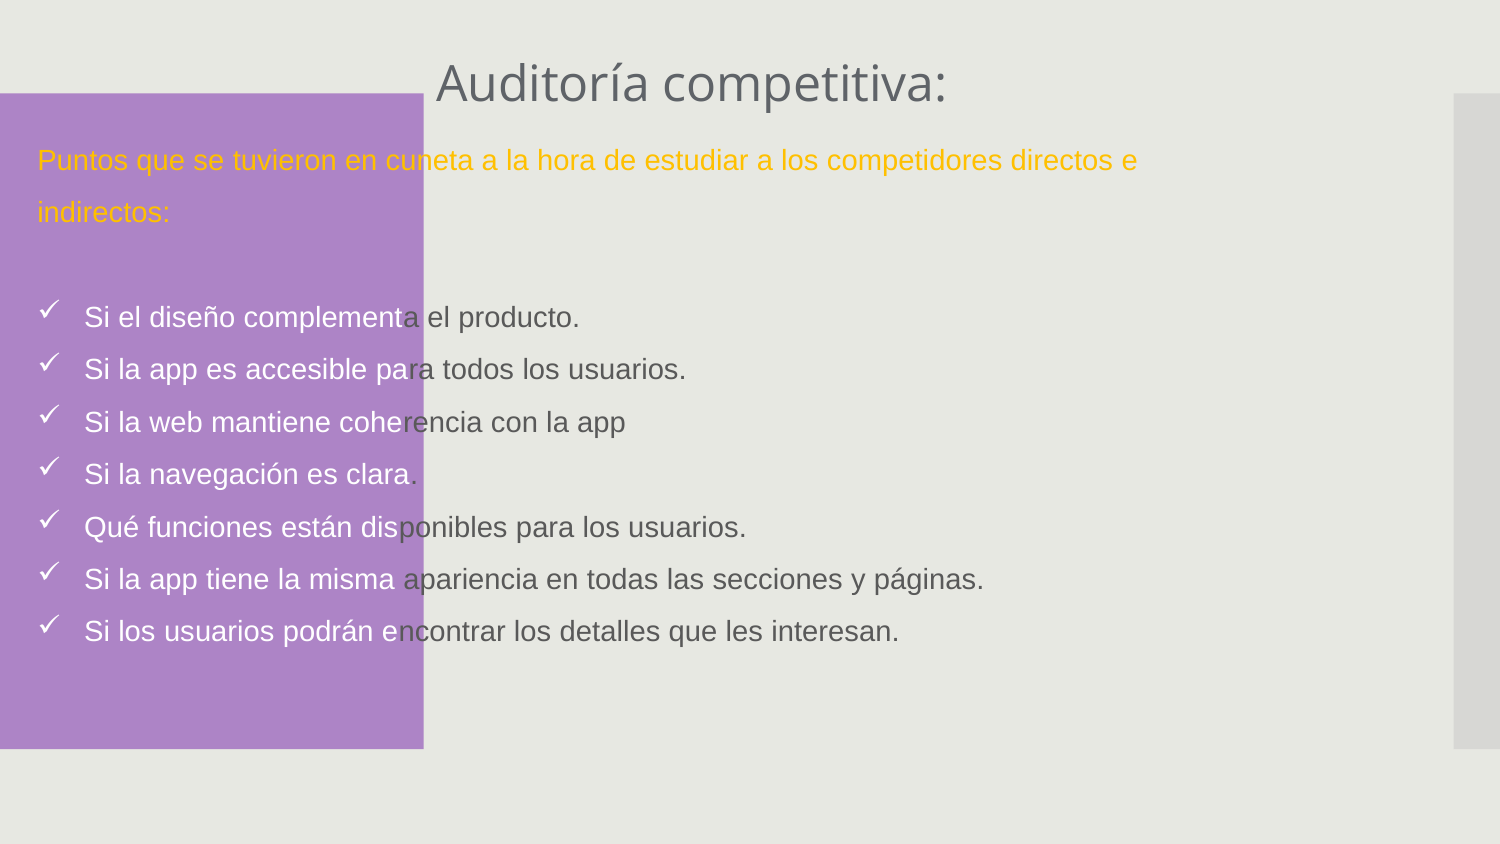

Auditoría competitiva:
Puntos que se tuvieron en cuneta a la hora de estudiar a los competidores directos e indirectos:

Si el diseño complementa el producto.
Si la app es accesible para todos los usuarios.
Si la web mantiene coherencia con la app
Si la navegación es clara.
Qué funciones están disponibles para los usuarios.
Si la app tiene la misma apariencia en todas las secciones y páginas.
Si los usuarios podrán encontrar los detalles que les interesan.